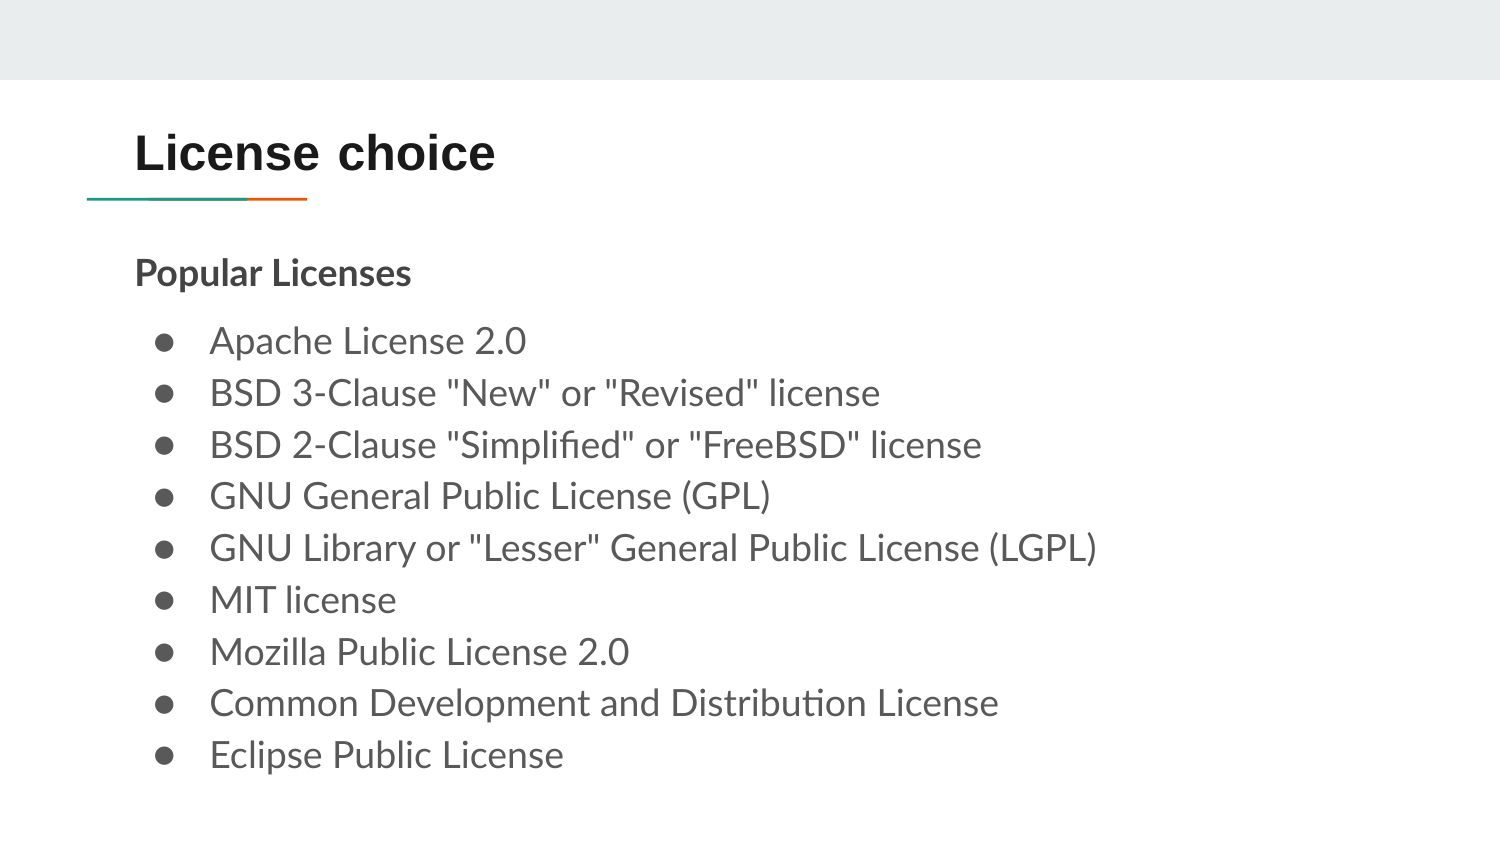

# License choice
Popular Licenses
Apache License 2.0
BSD 3-Clause "New" or "Revised" license
BSD 2-Clause "Simplified" or "FreeBSD" license
GNU General Public License (GPL)
GNU Library or "Lesser" General Public License (LGPL)
MIT license
Mozilla Public License 2.0
Common Development and Distribution License
Eclipse Public License